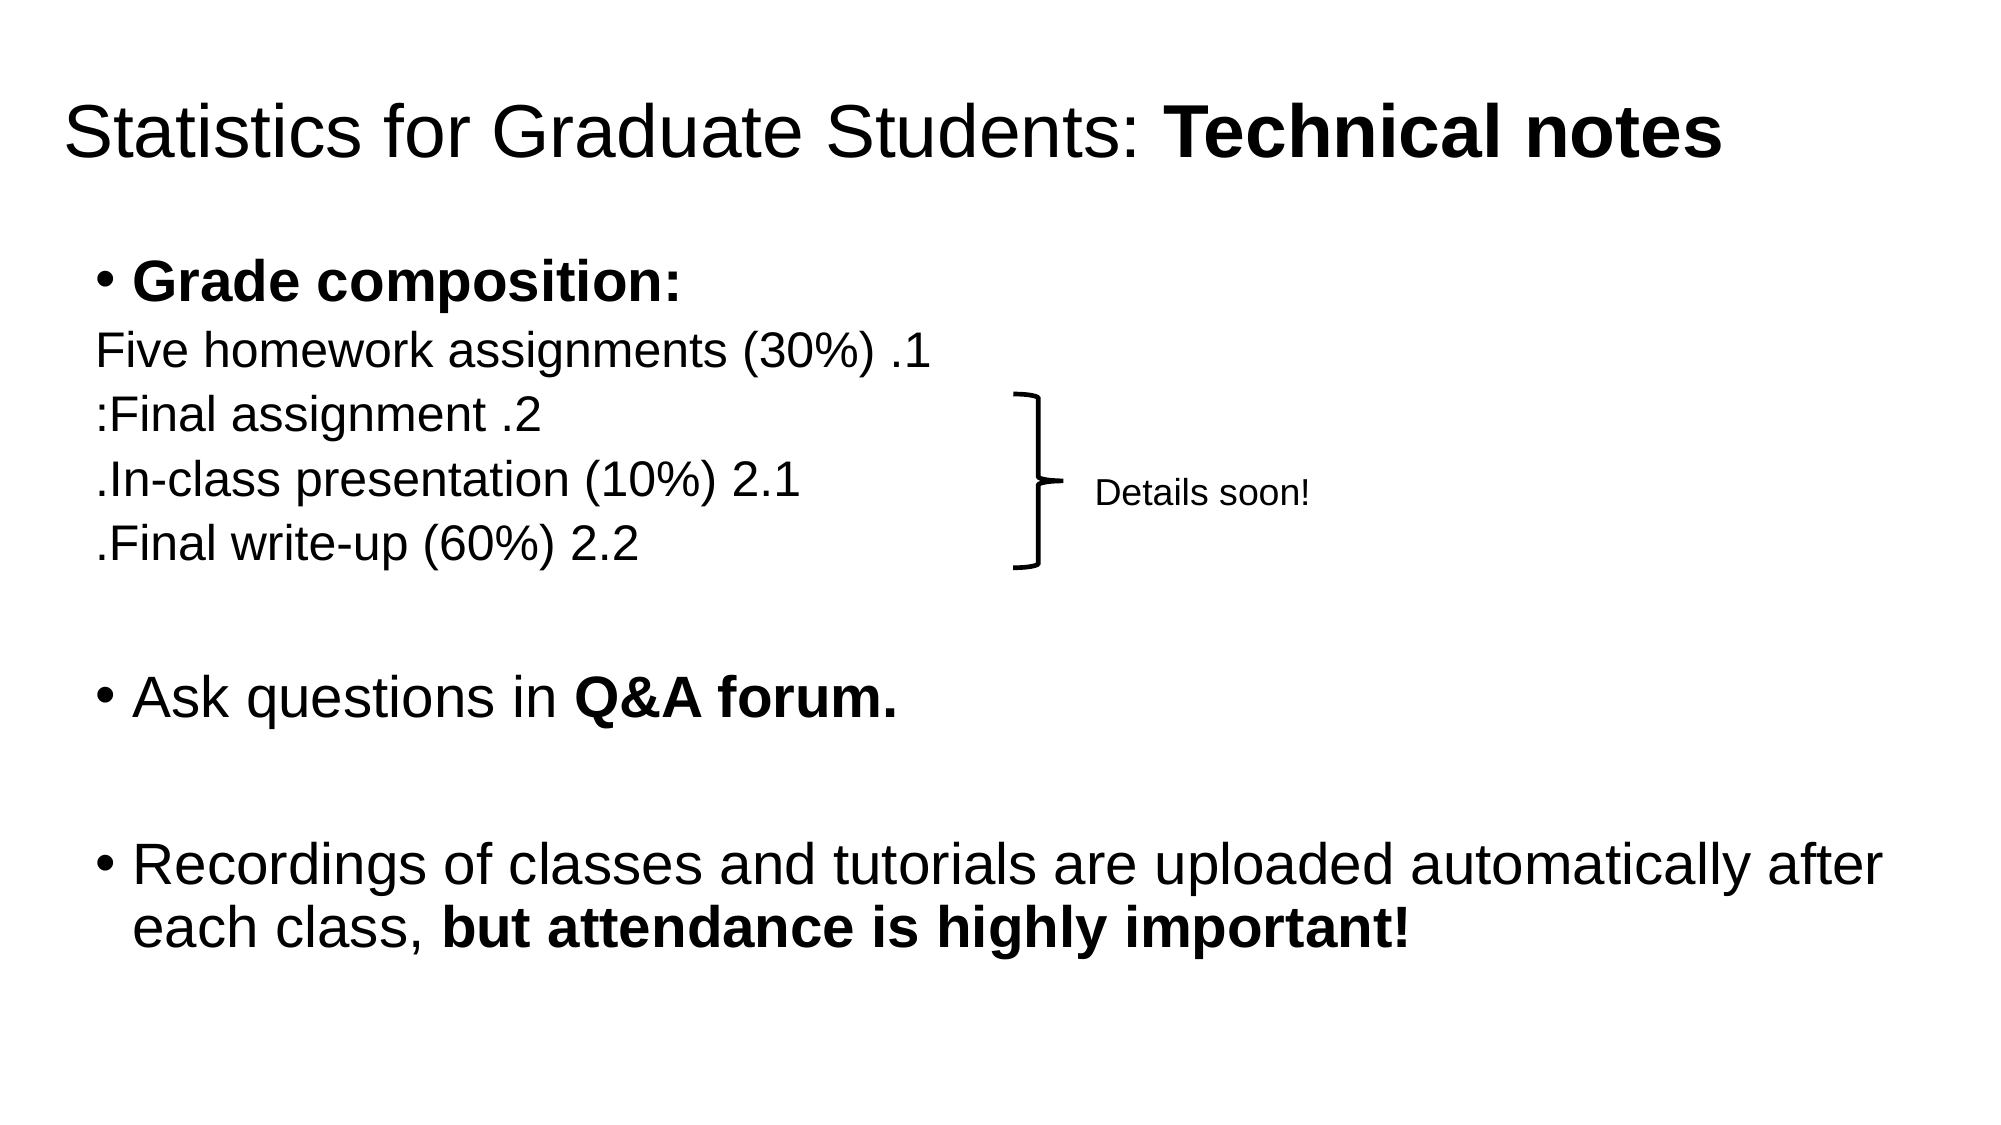

# Statistics for Graduate Students: Technical notes
Grade composition:
1. Five homework assignments (30%)
2. Final assignment:
	2.1 In-class presentation (10%).
	2.2 Final write-up (60%).

Ask questions in Q&A forum.

Recordings of classes and tutorials are uploaded automatically after each class, but attendance is highly important!

Details soon!